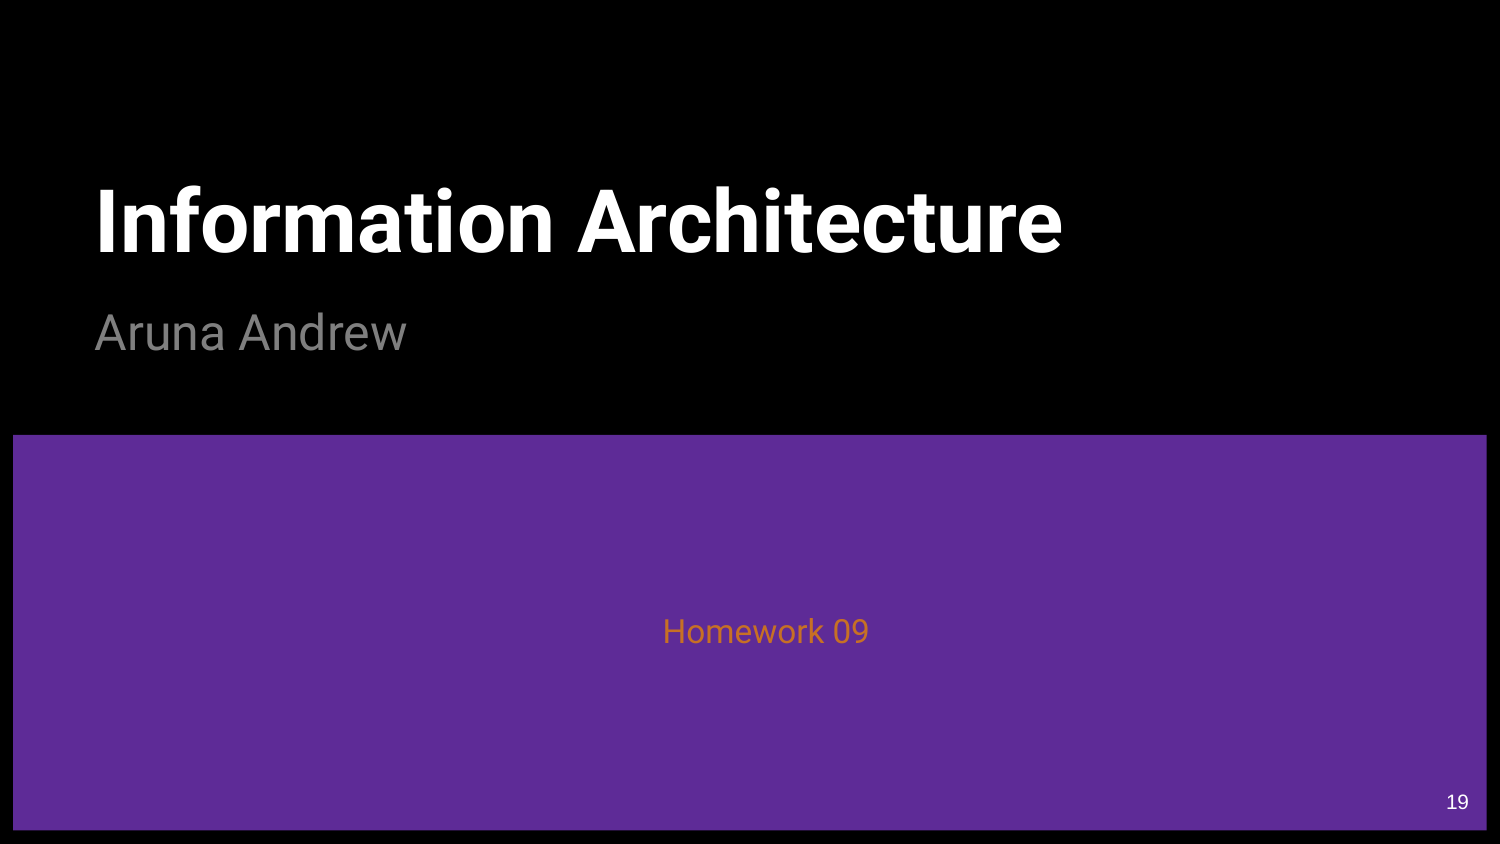

# Information Architecture
Aruna Andrew
Homework 09
19